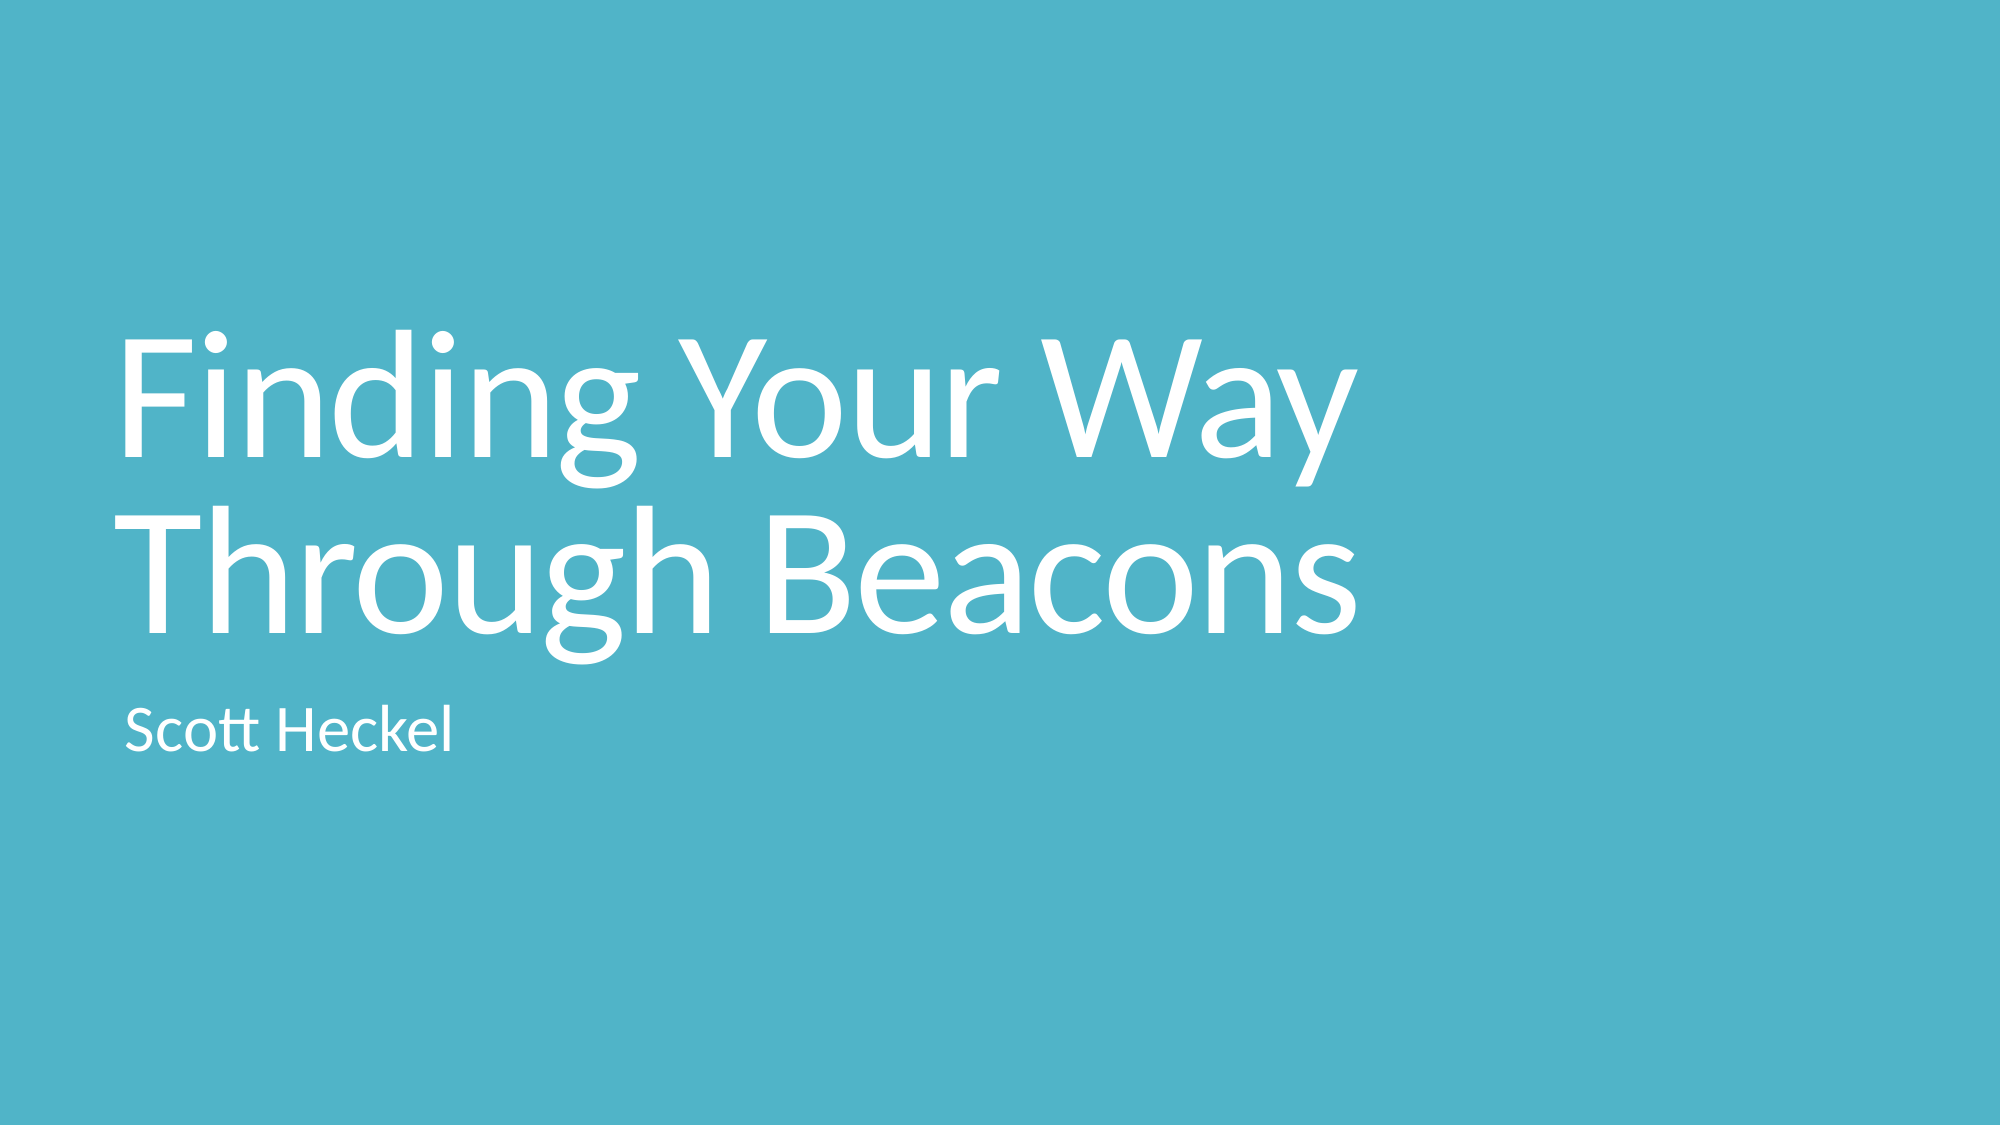

# Finding Your Way Through Beacons
Scott Heckel